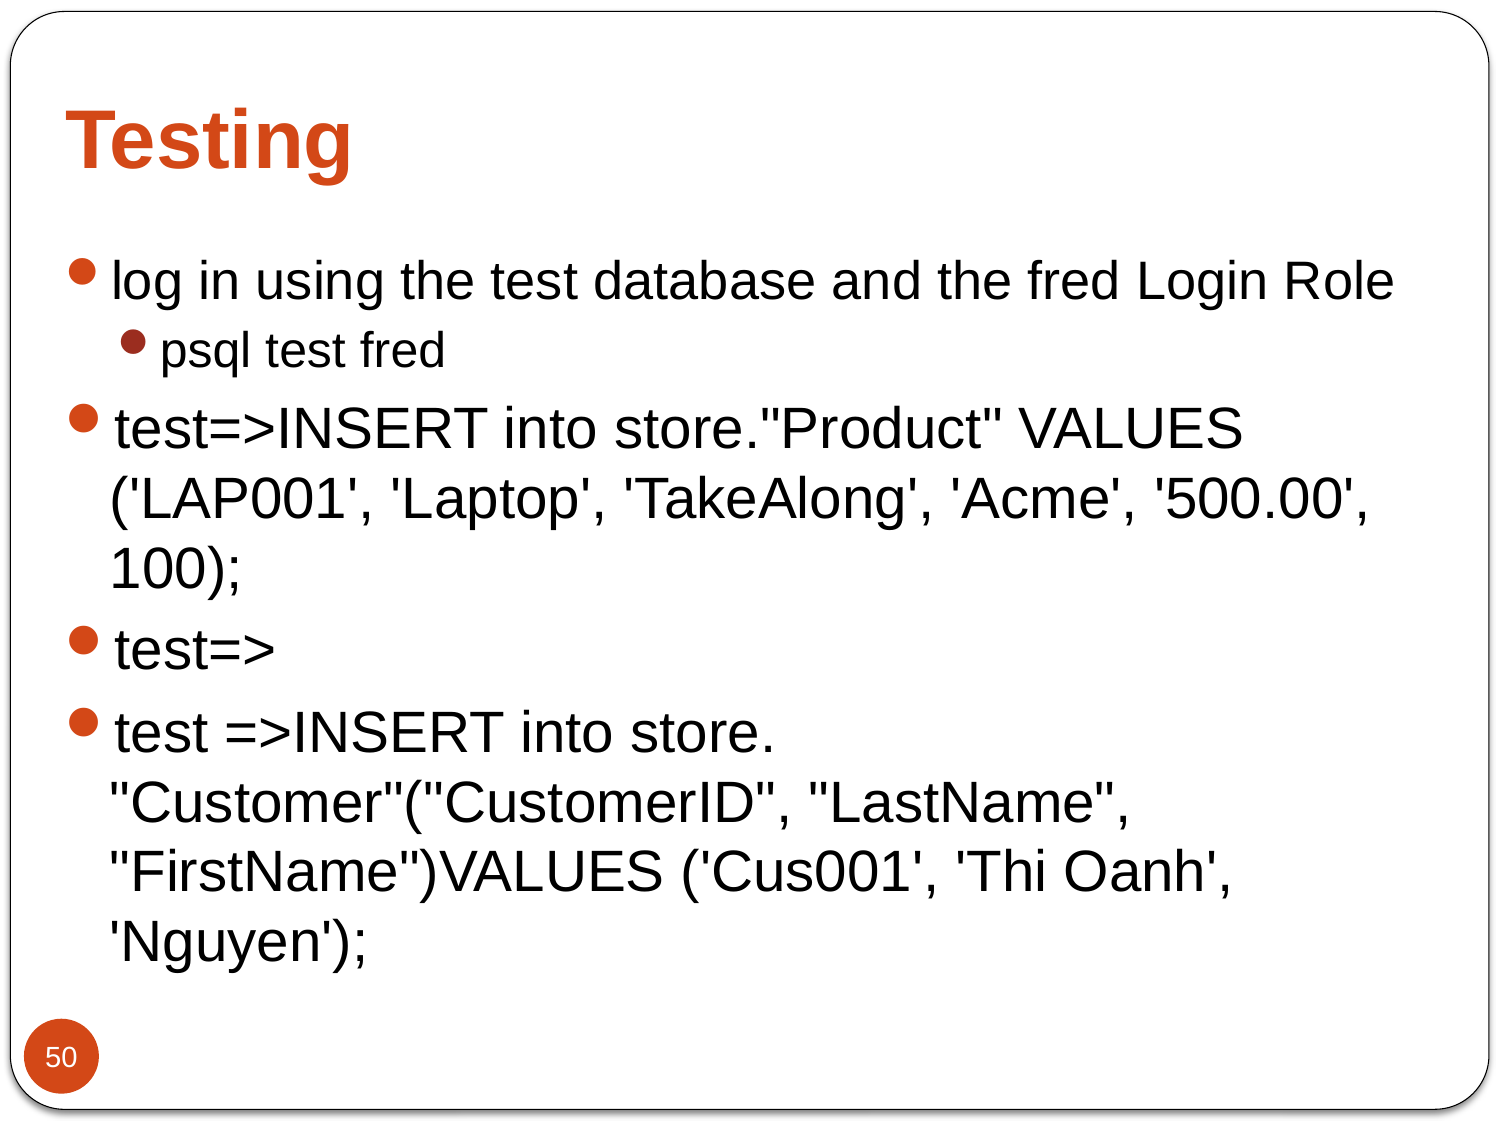

# Testing
log in using the test database and the fred Login Role
psql test fred
test=>INSERT into store."Product" VALUES ('LAP001', 'Laptop', 'TakeAlong', 'Acme', '500.00', 100);
test=>
test =>INSERT into store. "Customer"("CustomerID", "LastName", "FirstName")VALUES ('Cus001', 'Thi Oanh', 'Nguyen');
50